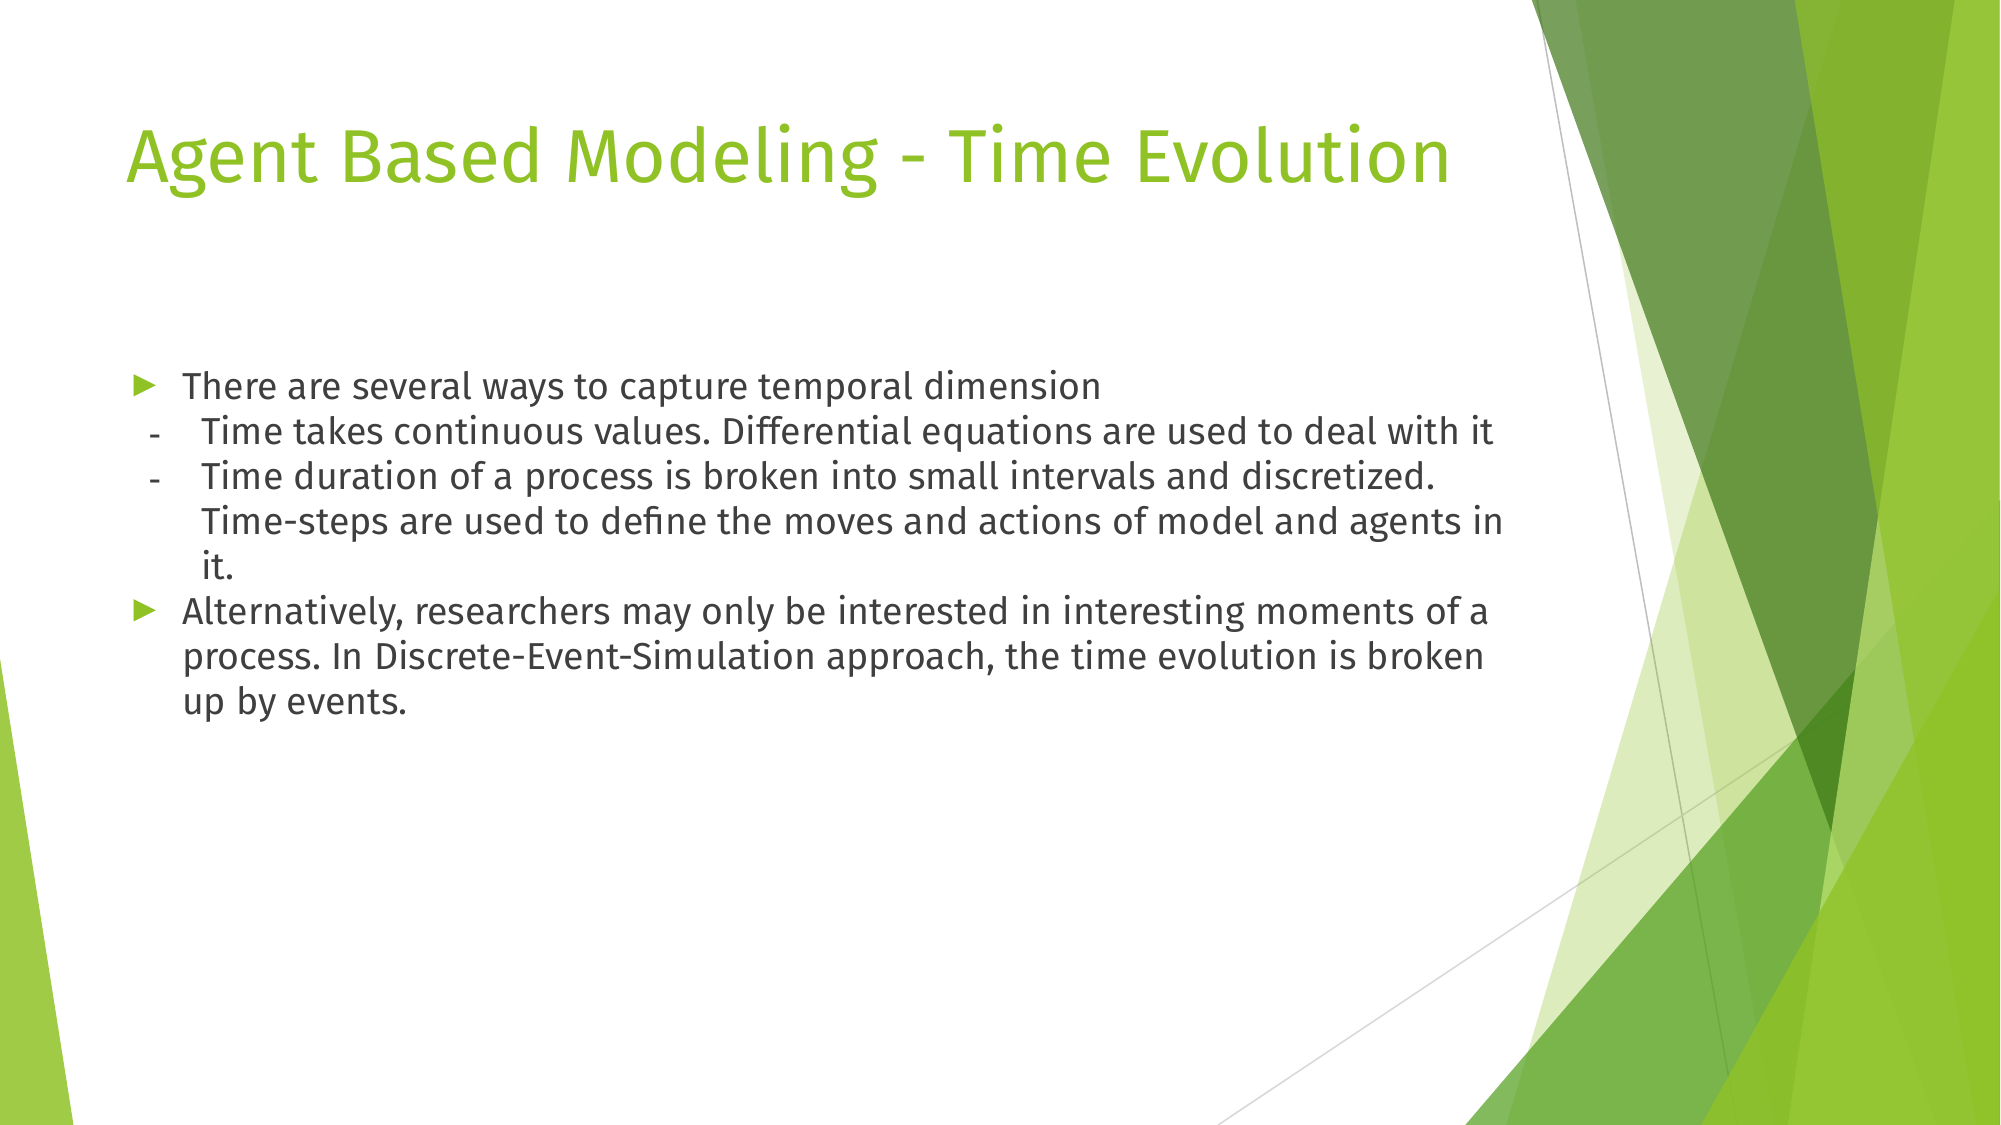

# Agent Based Modeling - Time Evolution

There are several ways to capture temporal dimension
Time takes continuous values. Differential equations are used to deal with it
Time duration of a process is broken into small intervals and discretized. Time-steps are used to define the moves and actions of model and agents in it.
Alternatively, researchers may only be interested in interesting moments of a process. In Discrete-Event-Simulation approach, the time evolution is broken up by events.